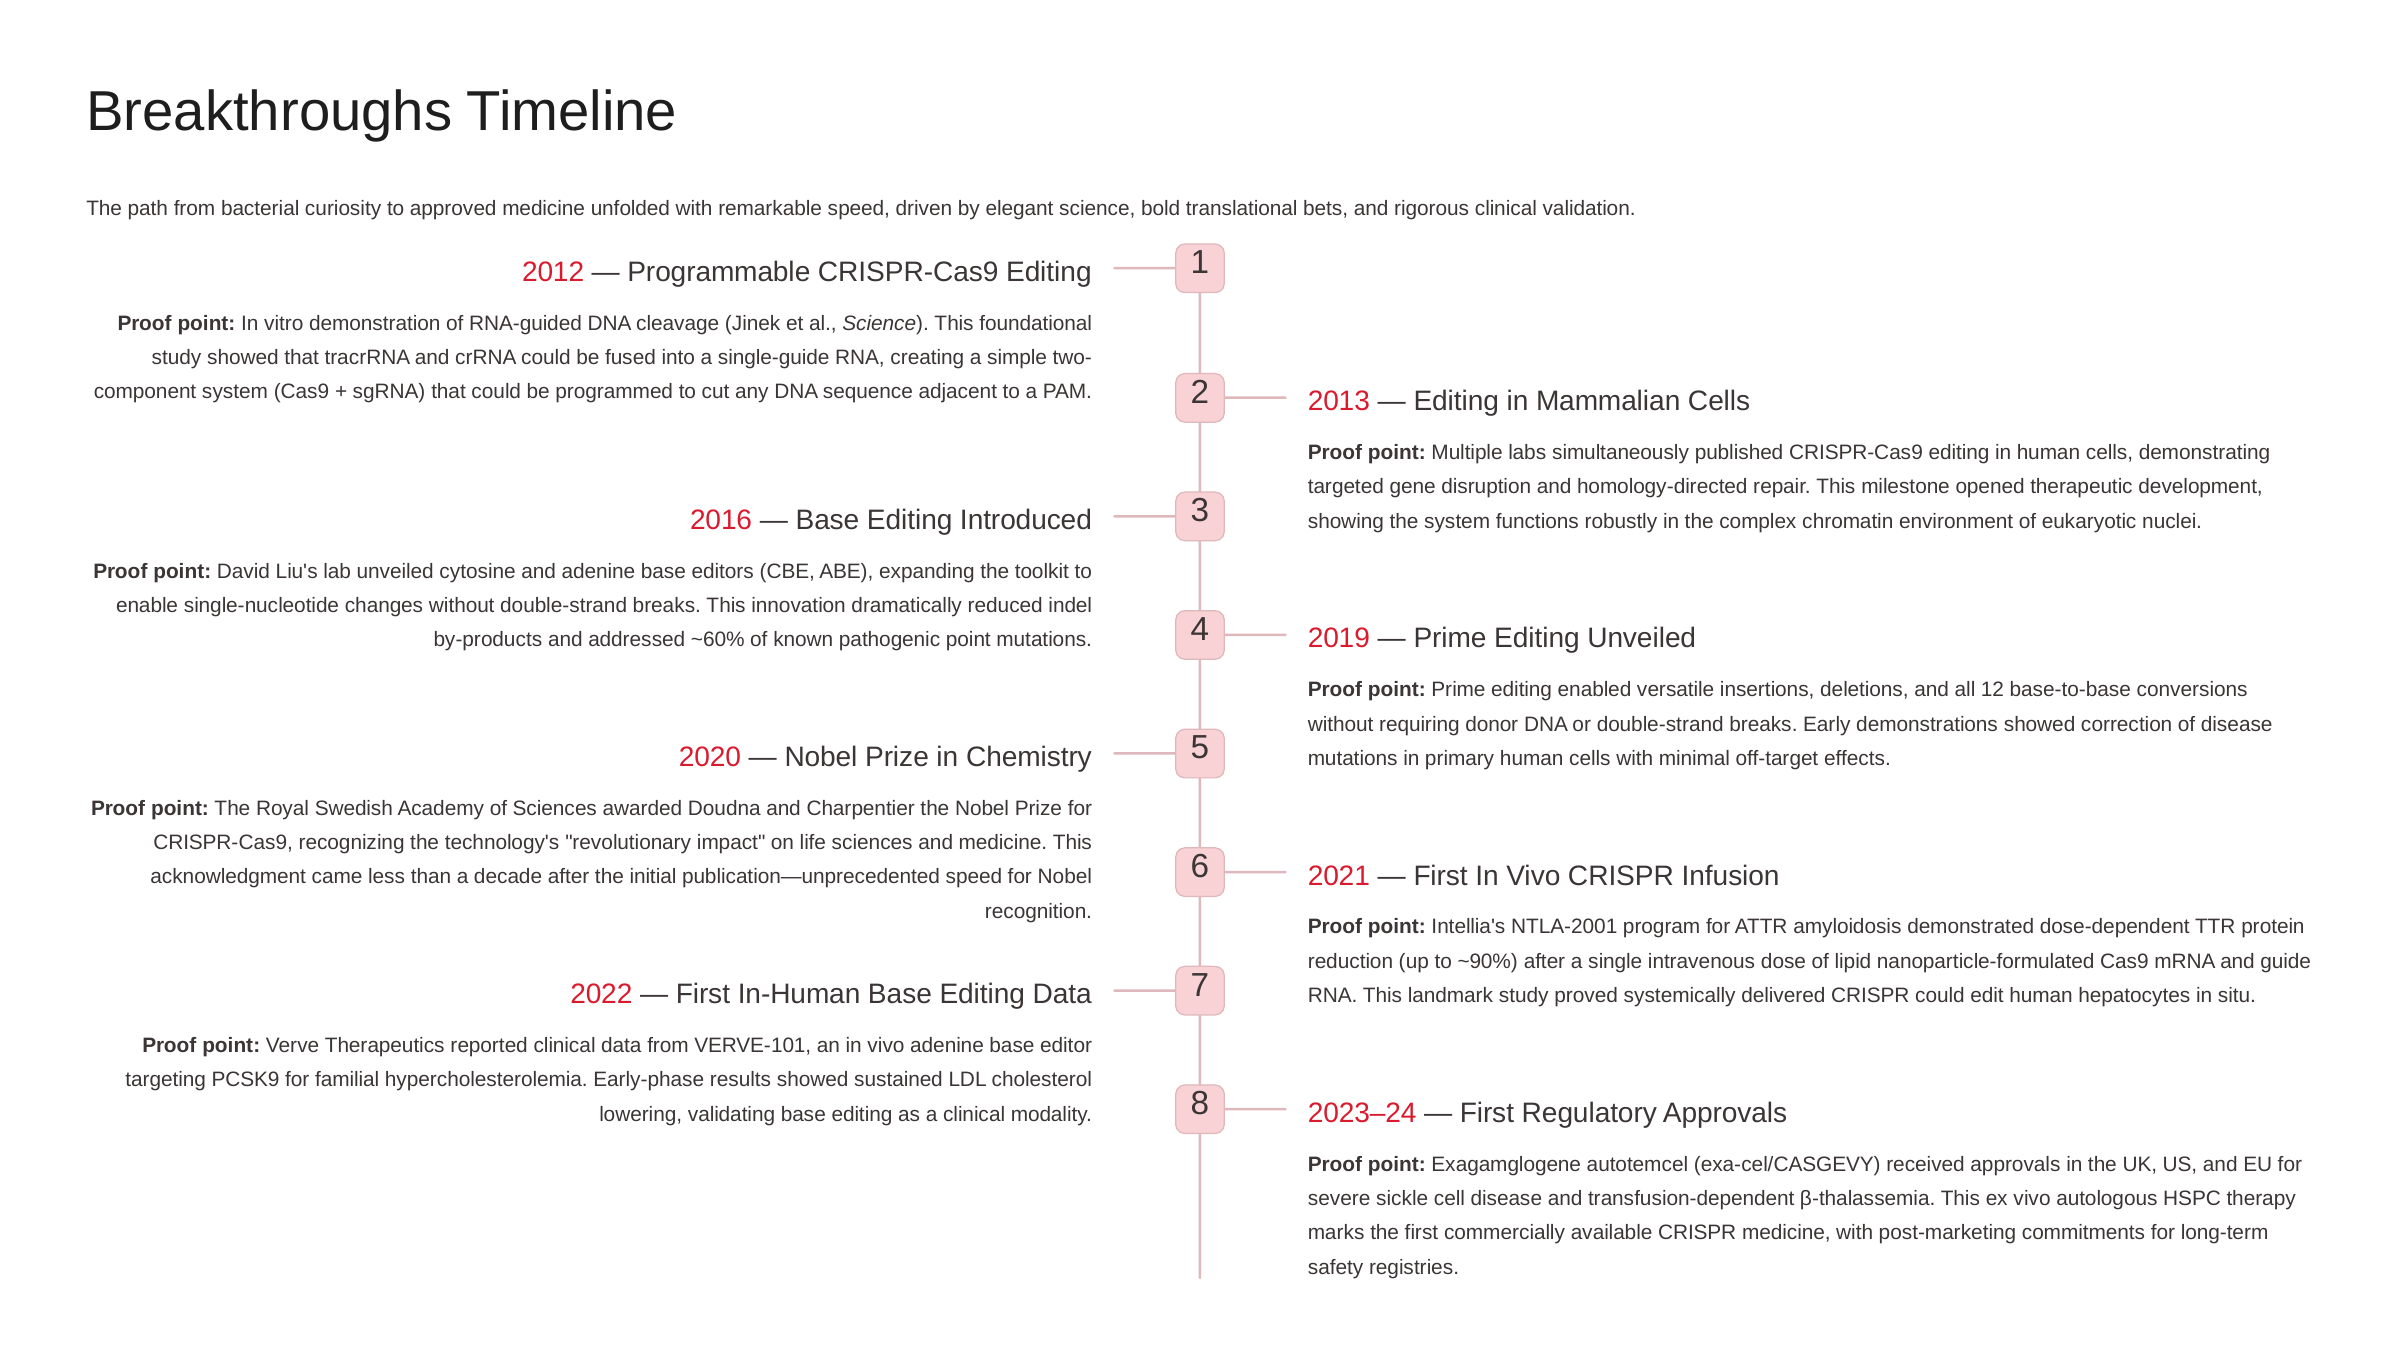

Breakthroughs Timeline
The path from bacterial curiosity to approved medicine unfolded with remarkable speed, driven by elegant science, bold translational bets, and rigorous clinical validation.

1
2012 — Programmable CRISPR-Cas9 Editing

Proof point: In vitro demonstration of RNA-guided DNA cleavage (Jinek et al., Science). This foundational study showed that tracrRNA and crRNA could be fused into a single-guide RNA, creating a simple two-component system (Cas9 + sgRNA) that could be programmed to cut any DNA sequence adjacent to a PAM.

2
2013 — Editing in Mammalian Cells

Proof point: Multiple labs simultaneously published CRISPR-Cas9 editing in human cells, demonstrating targeted gene disruption and homology-directed repair. This milestone opened therapeutic development, showing the system functions robustly in the complex chromatin environment of eukaryotic nuclei.

3
2016 — Base Editing Introduced

Proof point: David Liu's lab unveiled cytosine and adenine base editors (CBE, ABE), expanding the toolkit to enable single-nucleotide changes without double-strand breaks. This innovation dramatically reduced indel by-products and addressed ~60% of known pathogenic point mutations.

4
2019 — Prime Editing Unveiled

Proof point: Prime editing enabled versatile insertions, deletions, and all 12 base-to-base conversions without requiring donor DNA or double-strand breaks. Early demonstrations showed correction of disease mutations in primary human cells with minimal off-target effects.

5
2020 — Nobel Prize in Chemistry

Proof point: The Royal Swedish Academy of Sciences awarded Doudna and Charpentier the Nobel Prize for CRISPR-Cas9, recognizing the technology's "revolutionary impact" on life sciences and medicine. This acknowledgment came less than a decade after the initial publication—unprecedented speed for Nobel recognition.

6
2021 — First In Vivo CRISPR Infusion

Proof point: Intellia's NTLA-2001 program for ATTR amyloidosis demonstrated dose-dependent TTR protein reduction (up to ~90%) after a single intravenous dose of lipid nanoparticle-formulated Cas9 mRNA and guide RNA. This landmark study proved systemically delivered CRISPR could edit human hepatocytes in situ.

7
2022 — First In-Human Base Editing Data

Proof point: Verve Therapeutics reported clinical data from VERVE-101, an in vivo adenine base editor targeting PCSK9 for familial hypercholesterolemia. Early-phase results showed sustained LDL cholesterol lowering, validating base editing as a clinical modality.

8
2023–24 — First Regulatory Approvals

Proof point: Exagamglogene autotemcel (exa-cel/CASGEVY) received approvals in the UK, US, and EU for severe sickle cell disease and transfusion-dependent β-thalassemia. This ex vivo autologous HSPC therapy marks the first commercially available CRISPR medicine, with post-marketing commitments for long-term safety registries.